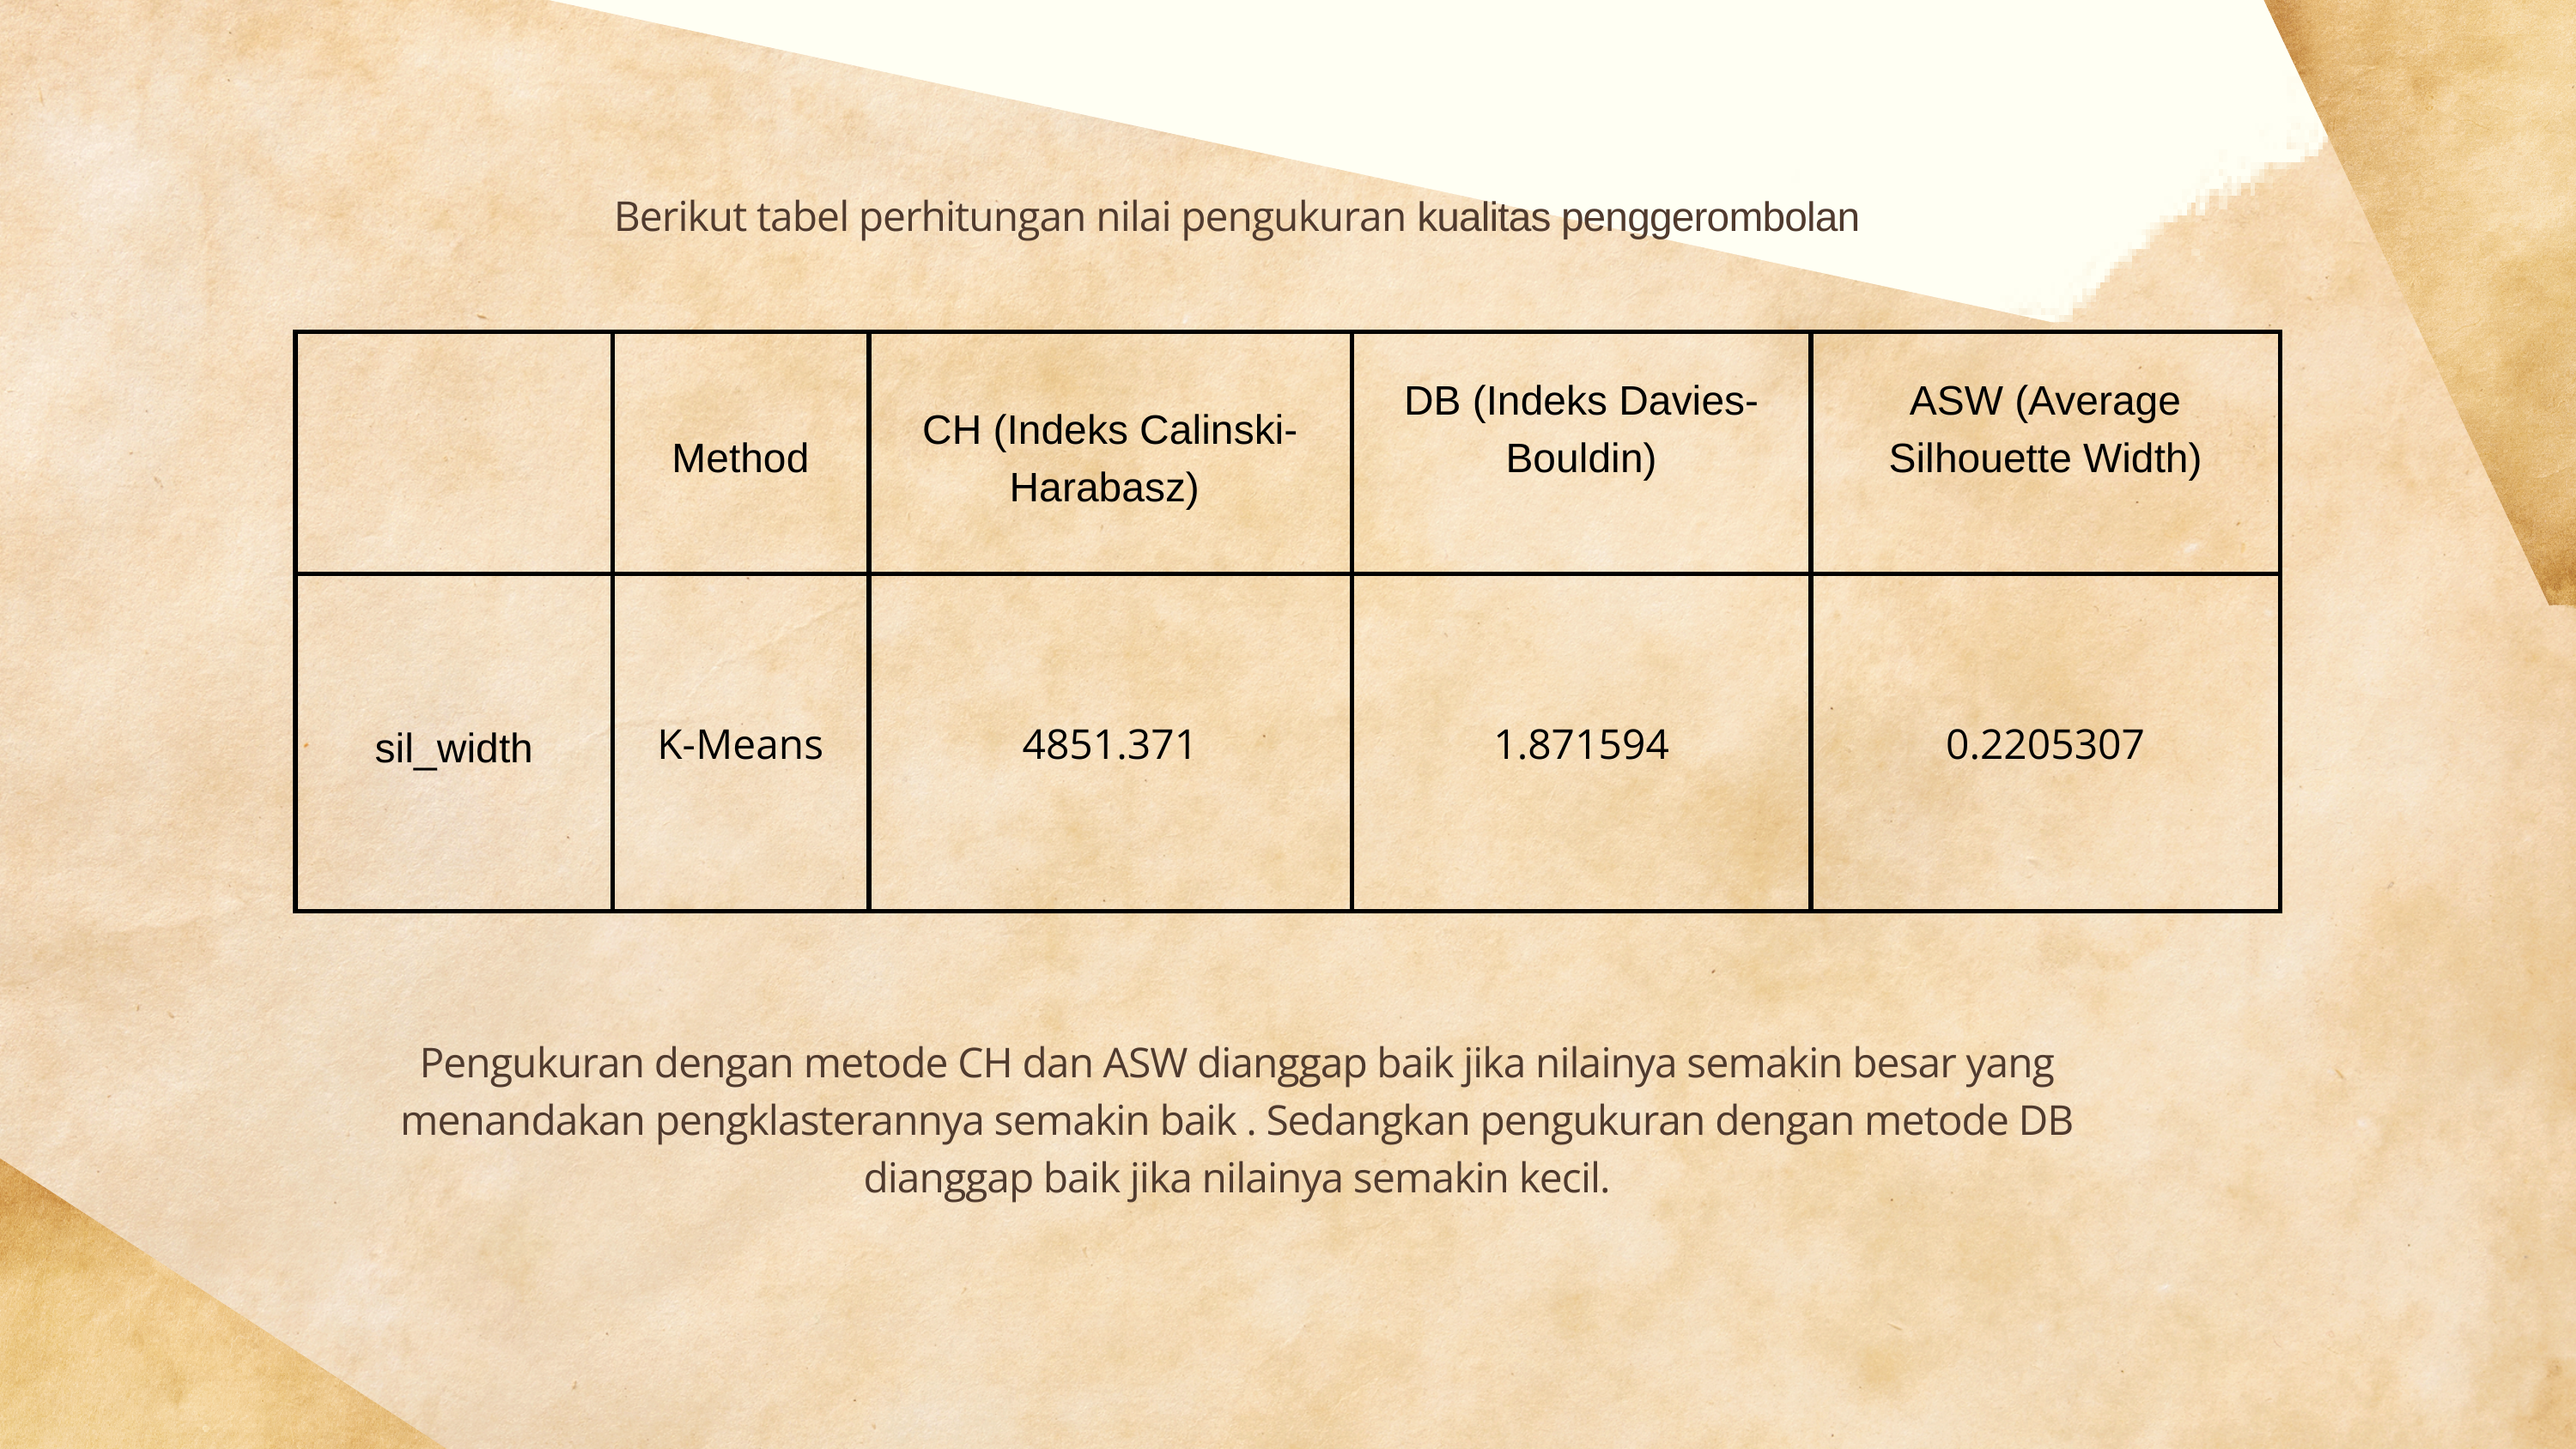

Berikut tabel perhitungan nilai pengukuran kualitas penggerombolan
|  | Method | CH (Indeks Calinski-Harabasz) | DB (Indeks Davies-Bouldin) | ASW (Average Silhouette Width) |
| --- | --- | --- | --- | --- |
| sil\_width | K-Means | 4851.371 | 1.871594 | 0.2205307 |
Pengukuran dengan metode CH dan ASW dianggap baik jika nilainya semakin besar yang menandakan pengklasterannya semakin baik . Sedangkan pengukuran dengan metode DB dianggap baik jika nilainya semakin kecil.